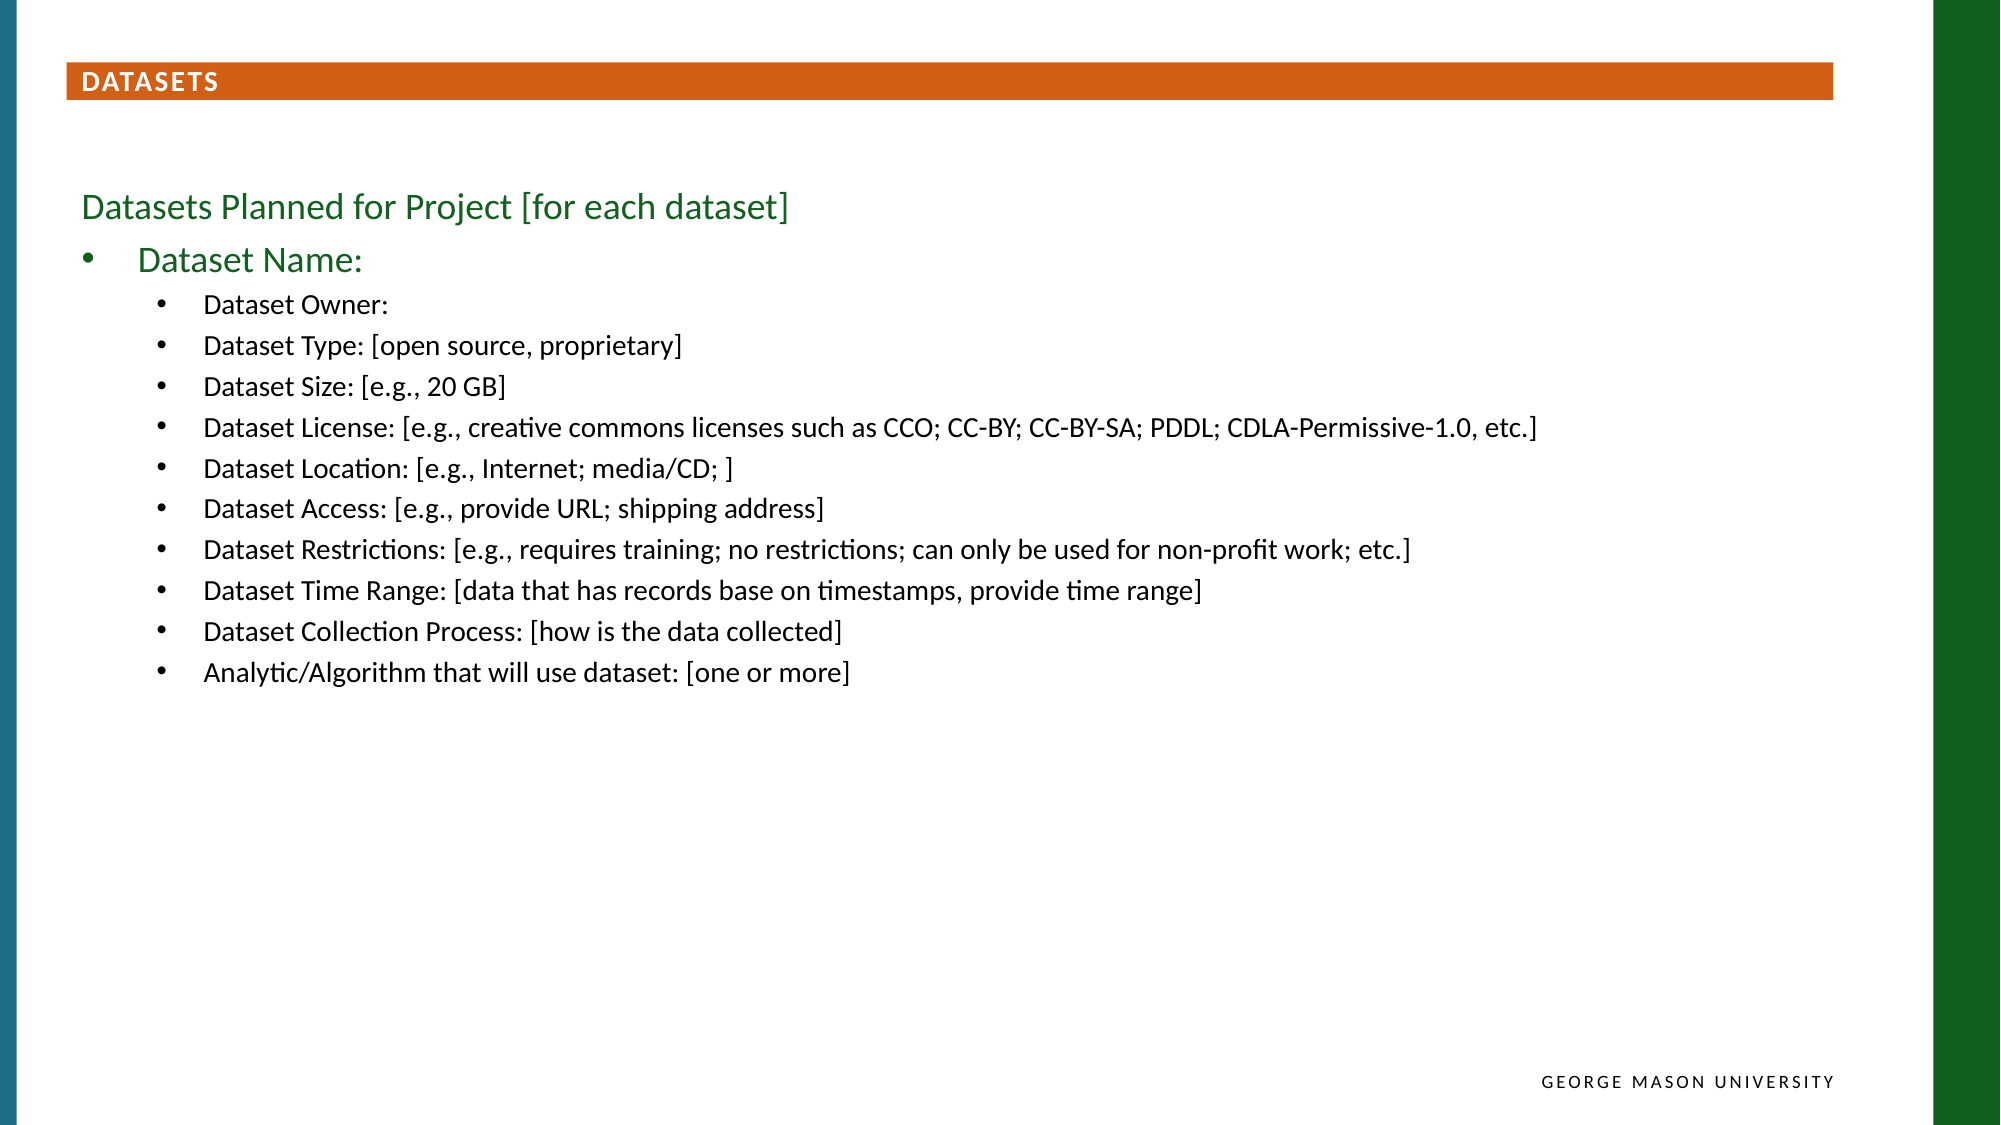

Datasets

Datasets Planned for Project [for each dataset]
Dataset Name:
Dataset Owner:
Dataset Type: [open source, proprietary]
Dataset Size: [e.g., 20 GB]
Dataset License: [e.g., creative commons licenses such as CCO; CC-BY; CC-BY-SA; PDDL; CDLA-Permissive-1.0, etc.]
Dataset Location: [e.g., Internet; media/CD; ]
Dataset Access: [e.g., provide URL; shipping address]
Dataset Restrictions: [e.g., requires training; no restrictions; can only be used for non-profit work; etc.]
Dataset Time Range: [data that has records base on timestamps, provide time range]
Dataset Collection Process: [how is the data collected]
Analytic/Algorithm that will use dataset: [one or more]